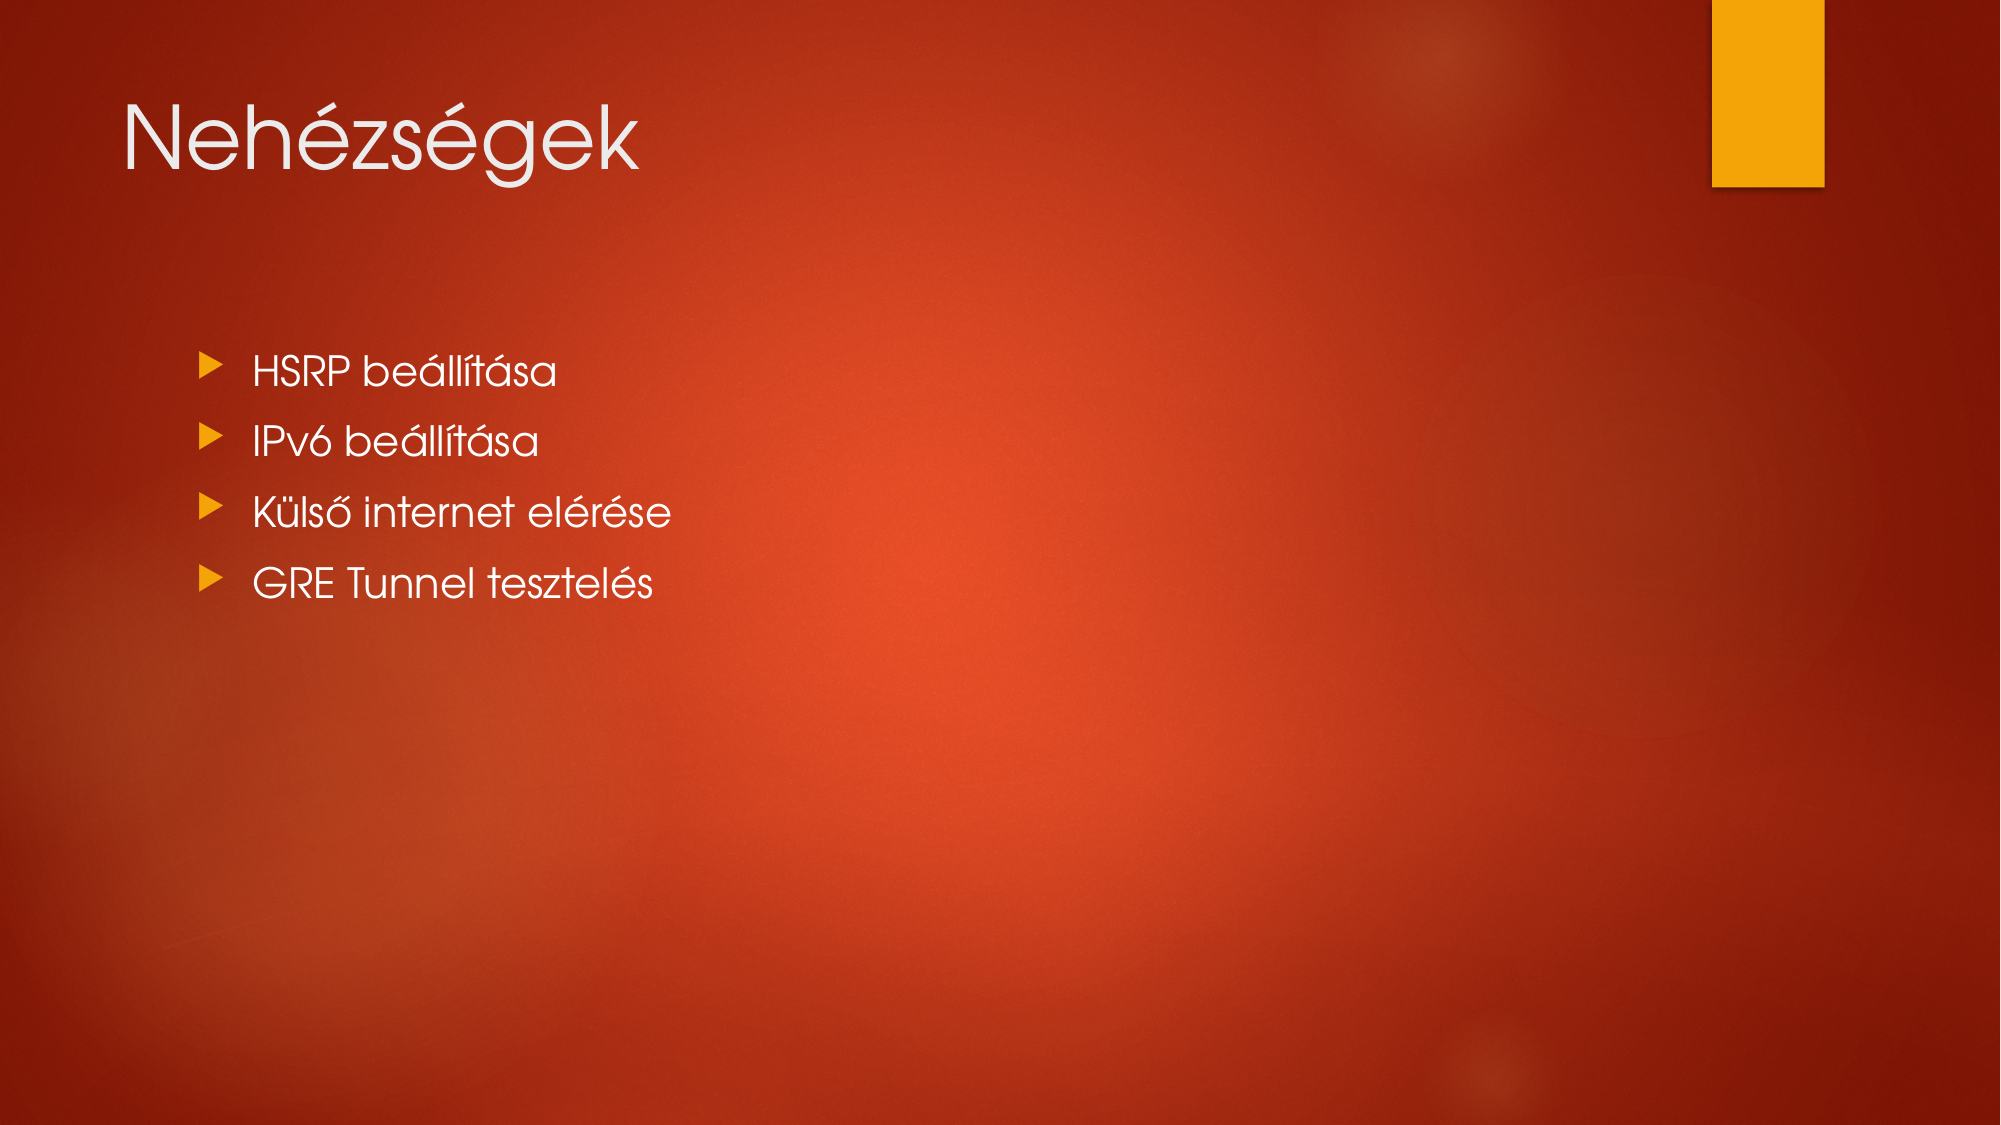

# Nehézségek
HSRP beállítása
IPv6 beállítása
Külső internet elérése
GRE Tunnel tesztelés